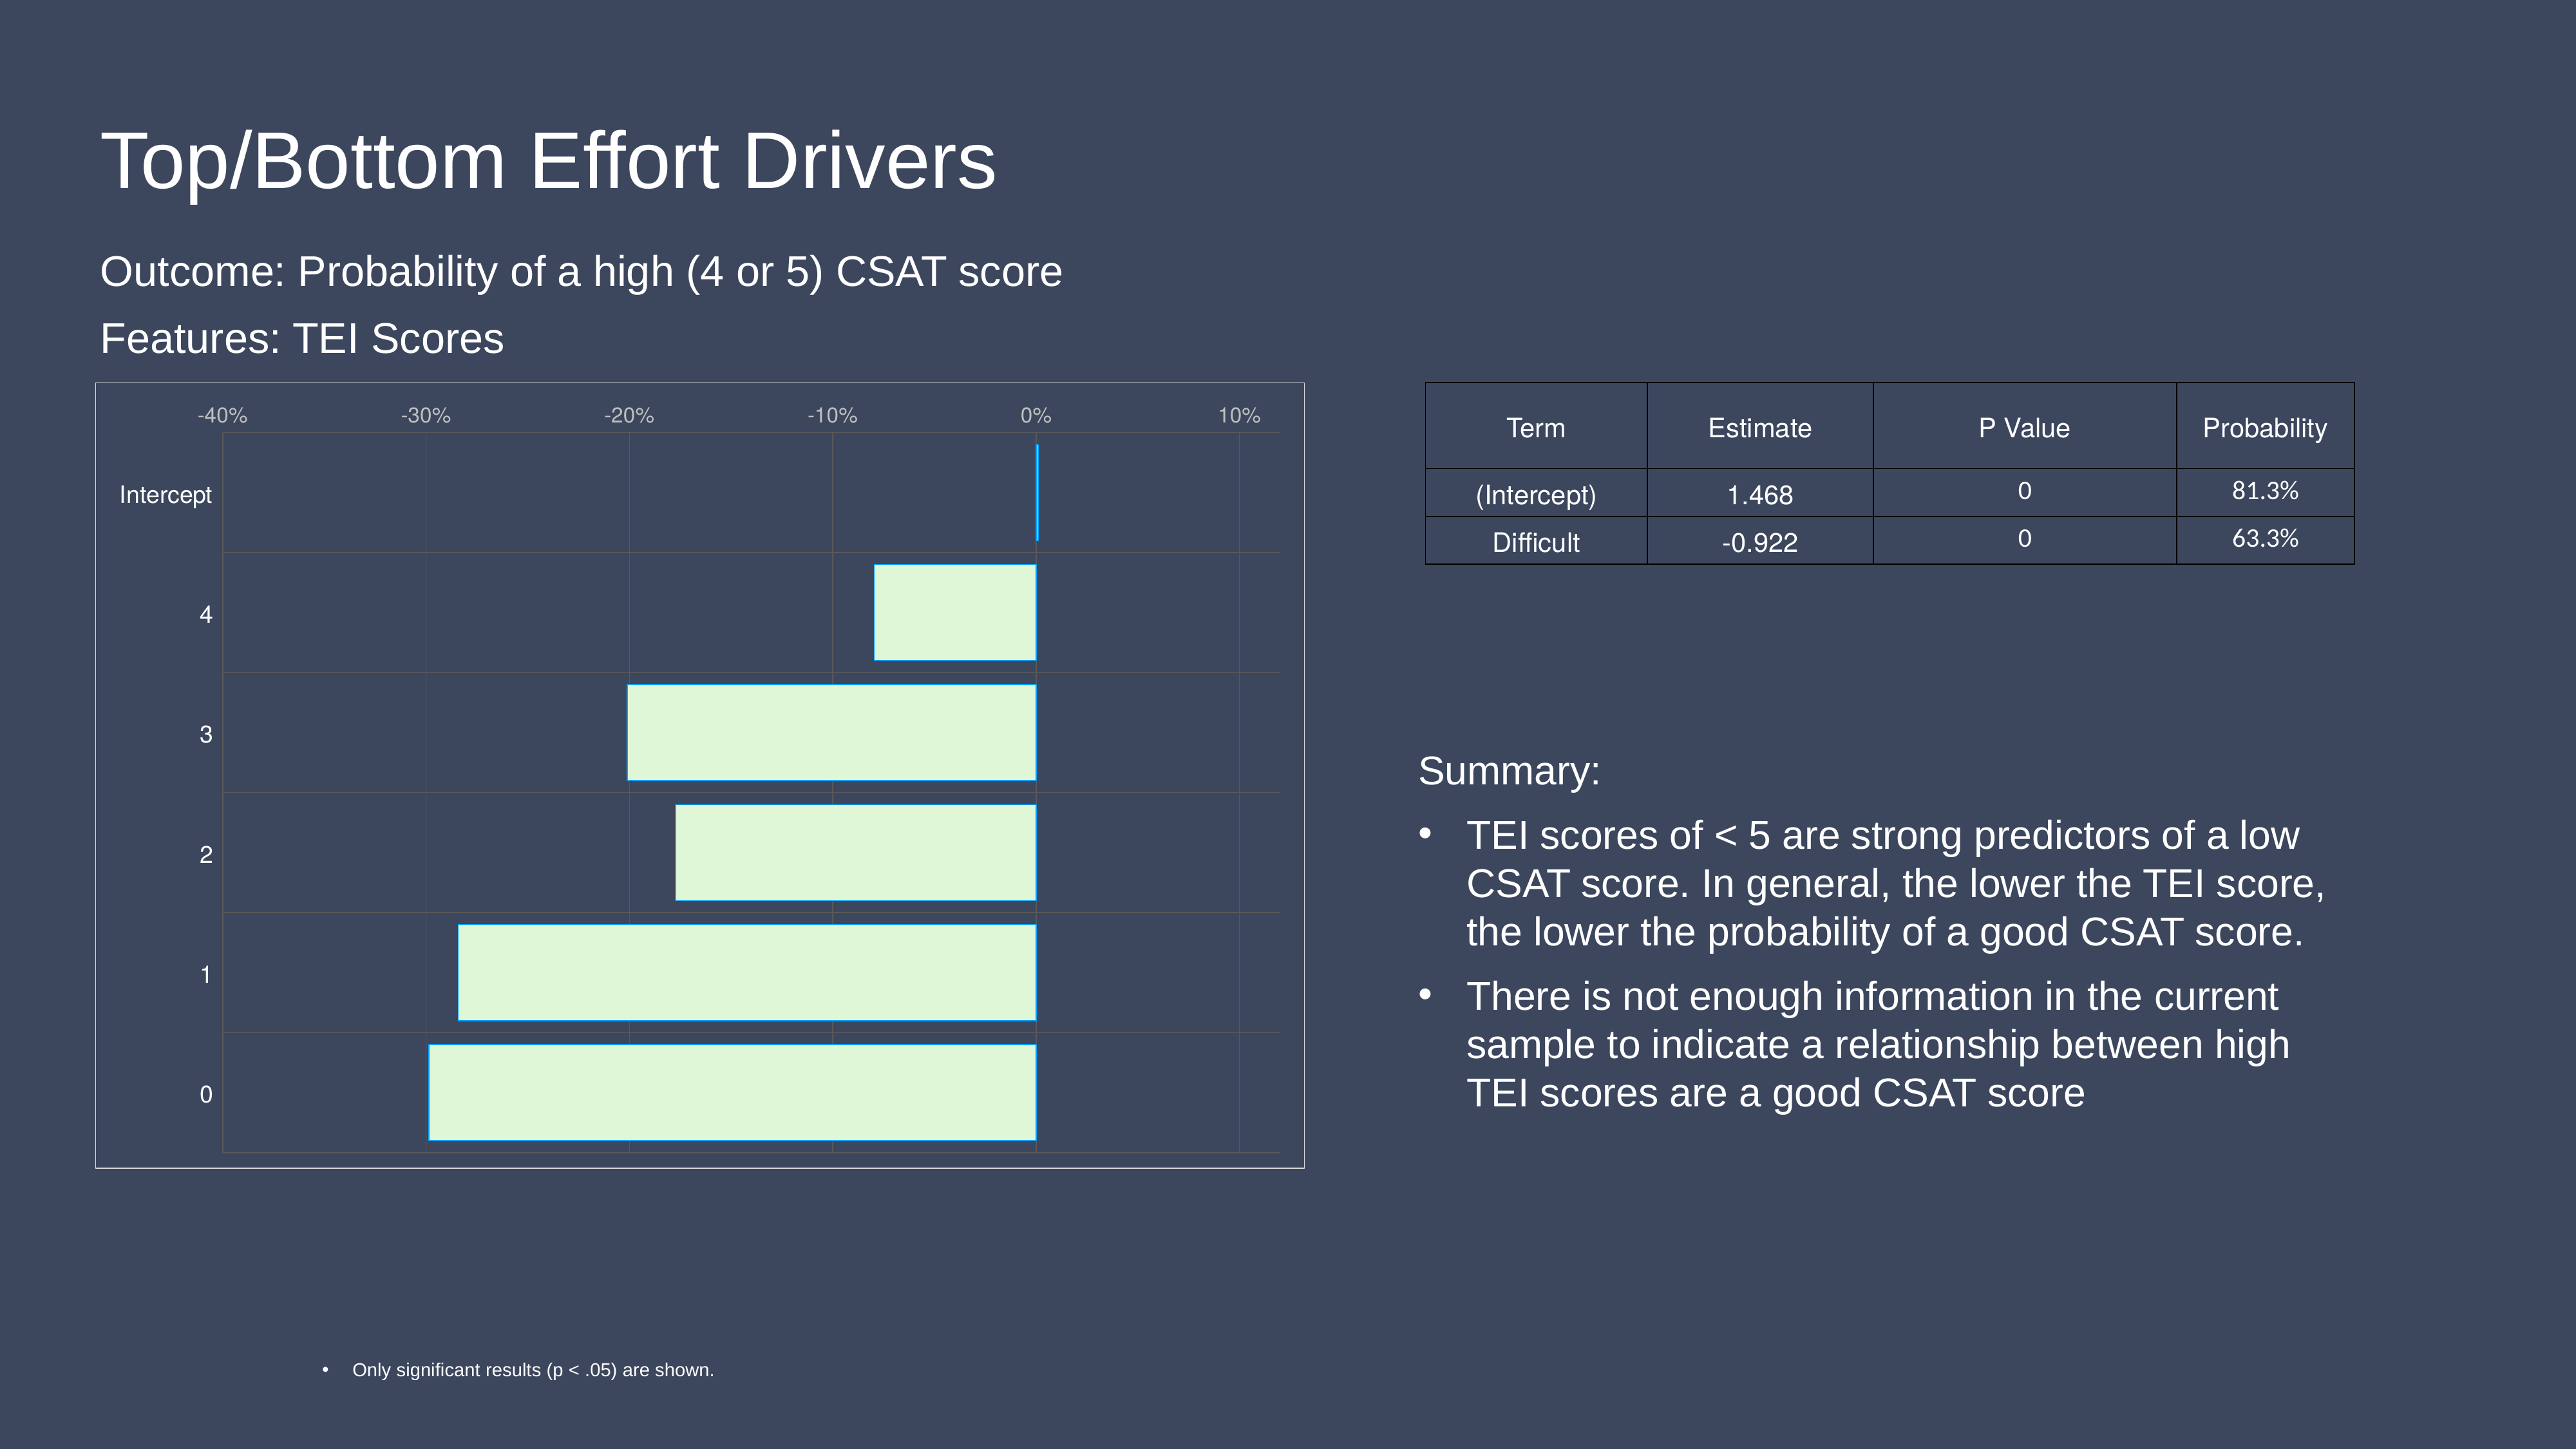

Top/Bottom Effort Drivers

Outcome: Probability of a high (4 or 5) CSAT score
Features: TEI Scores
| Term | Estimate | P Value | Probability |
| --- | --- | --- | --- |
| (Intercept) | 1.468 | 0 | 81.3% |
| Difficult | -0.922 | 0 | 63.3% |

### Chart

| Category | Series 1 |
|---|---|
| Intercept | 0.001 |
| 4 | -0.07960696551499102 |
| 3 | -0.20109467899189004 |
| 2 | -0.17725053825331505 |
| 1 | -0.28423932168727395 |
| 0 | -0.29862540398905 |
Summary:
TEI scores of < 5 are strong predictors of a low CSAT score. In general, the lower the TEI score, the lower the probability of a good CSAT score.
There is not enough information in the current sample to indicate a relationship between high TEI scores are a good CSAT score
Only significant results (p < .05) are shown.